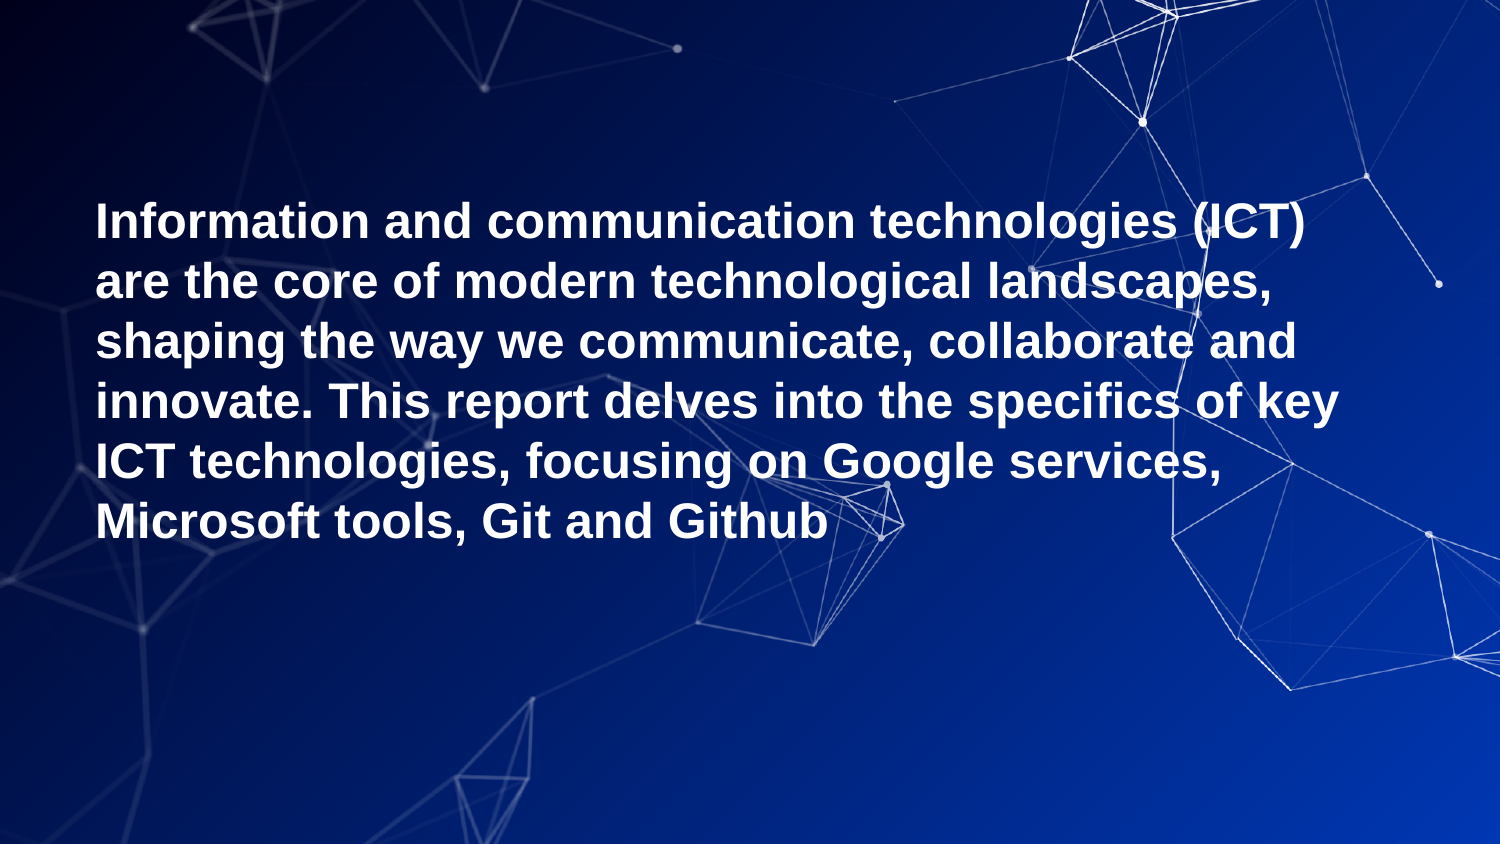

Information and communication technologies (ICT) are the core of modern technological landscapes, shaping the way we communicate, collaborate and innovate. This report delves into the specifics of key ICT technologies, focusing on Google services, Microsoft tools, Git and Github